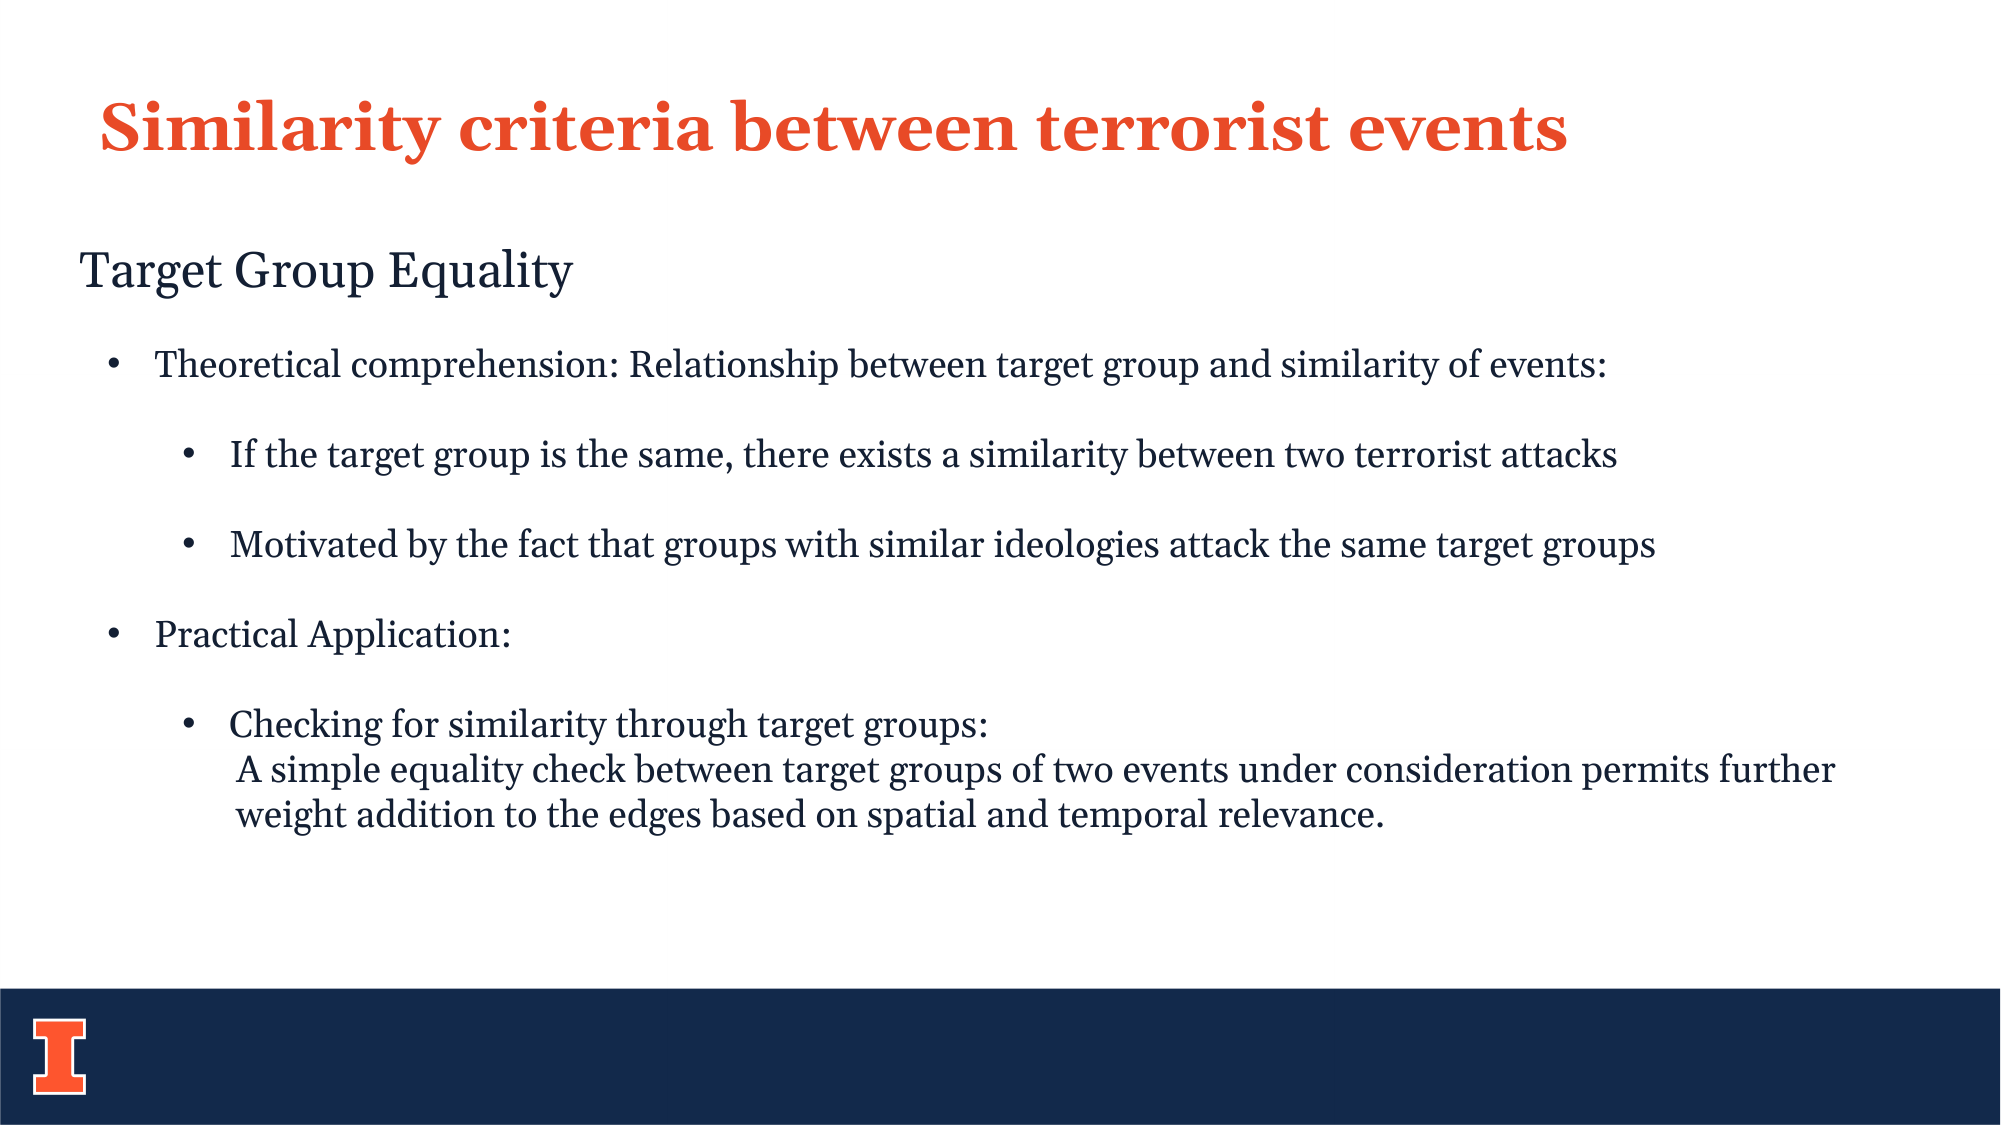

Similarity criteria between terrorist events
Target Group Equality
Theoretical comprehension: Relationship between target group and similarity of events:

If the target group is the same, there exists a similarity between two terrorist attacks

Motivated by the fact that groups with similar ideologies attack the same target groups

Practical Application:

Checking for similarity through target groups:
      A simple equality check between target groups of two events under consideration permits further
      weight addition to the edges based on spatial and temporal relevance.